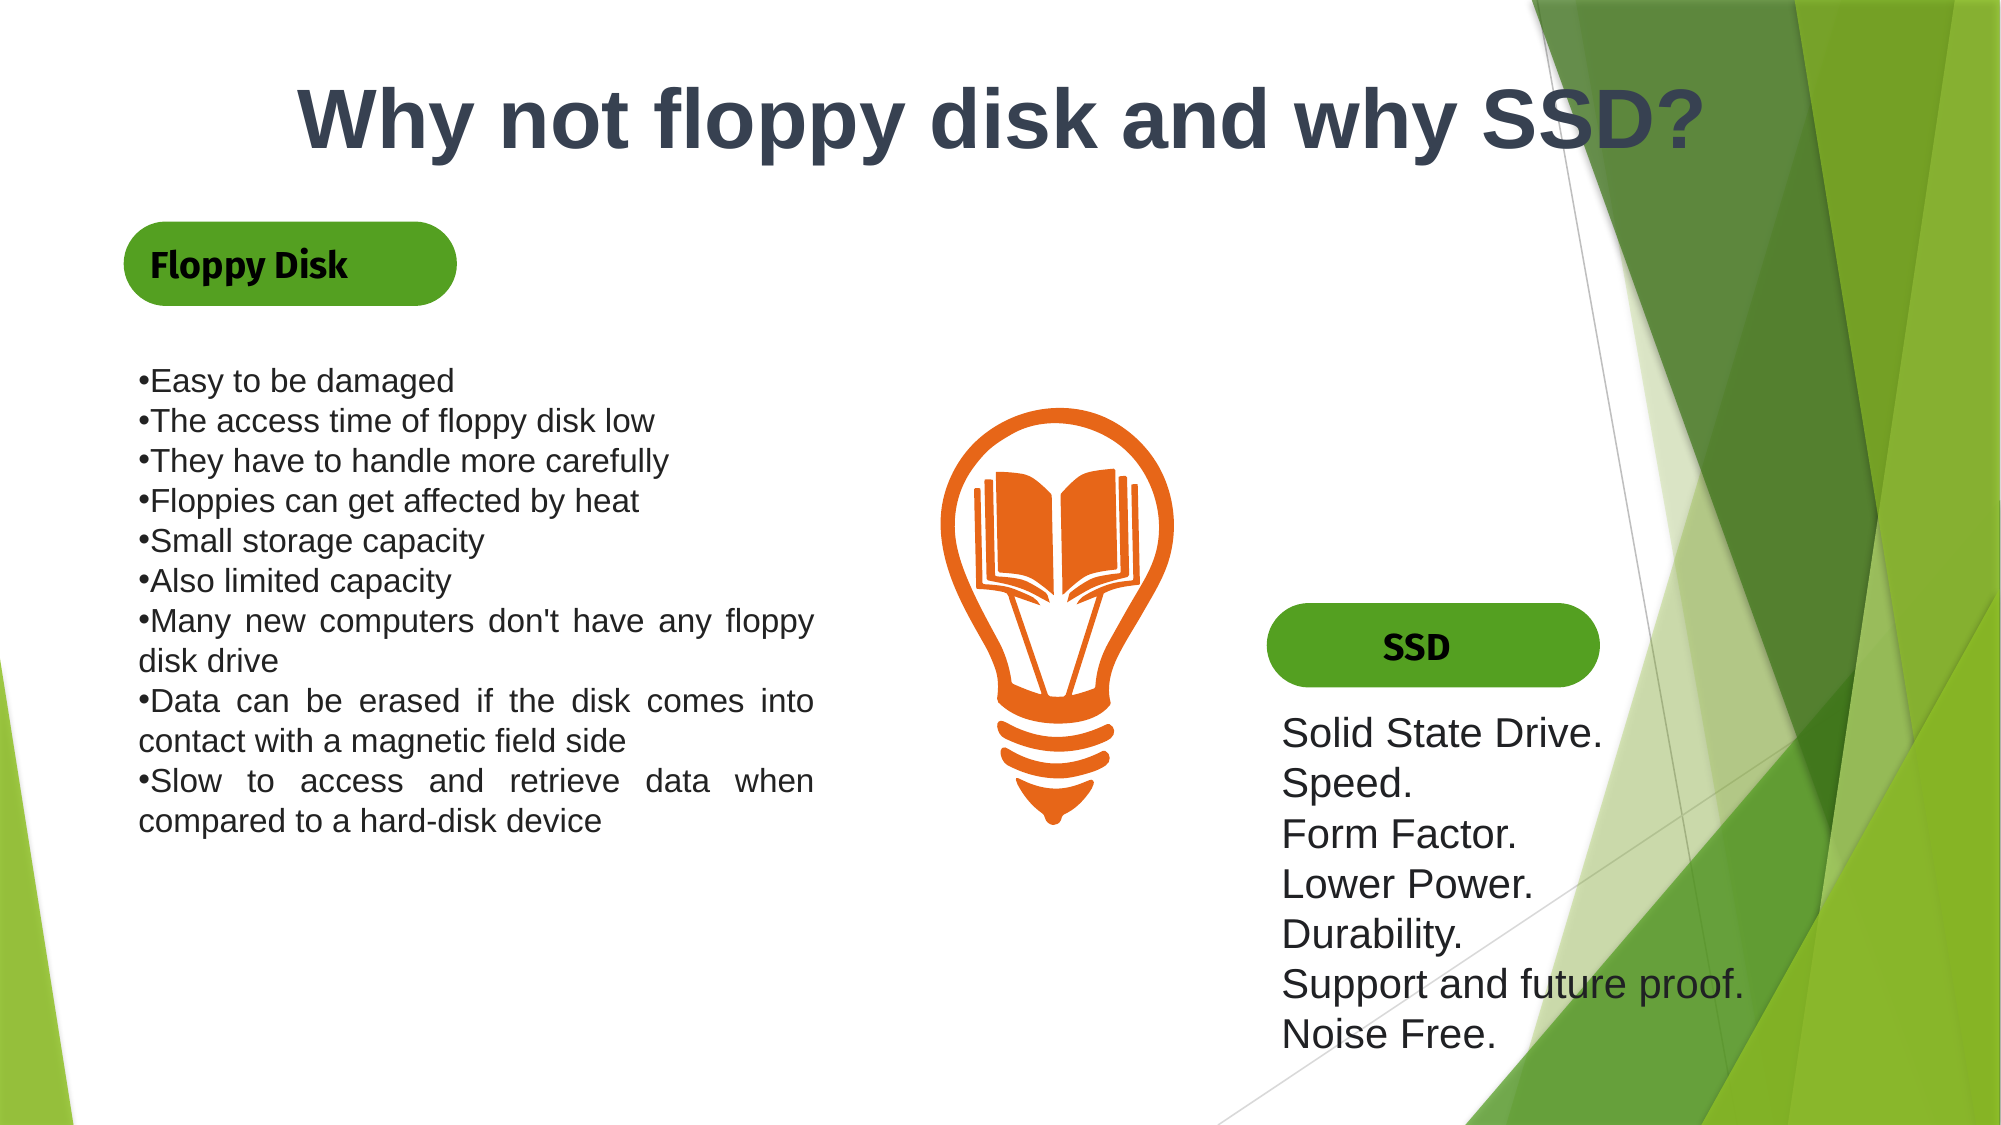

Why not floppy disk and why SSD?
Floppy Disk
Easy to be damaged
The access time of floppy disk low
They have to handle more carefully
Floppies can get affected by heat
Small storage capacity
Also limited capacity
Many new computers don't have any floppy disk drive
Data can be erased if the disk comes into contact with a magnetic field side
Slow to access and retrieve data when compared to a hard-disk device

          SSD
Solid State Drive.
Speed.
Form Factor.
Lower Power.
Durability.
Support and future proof.
Noise Free.